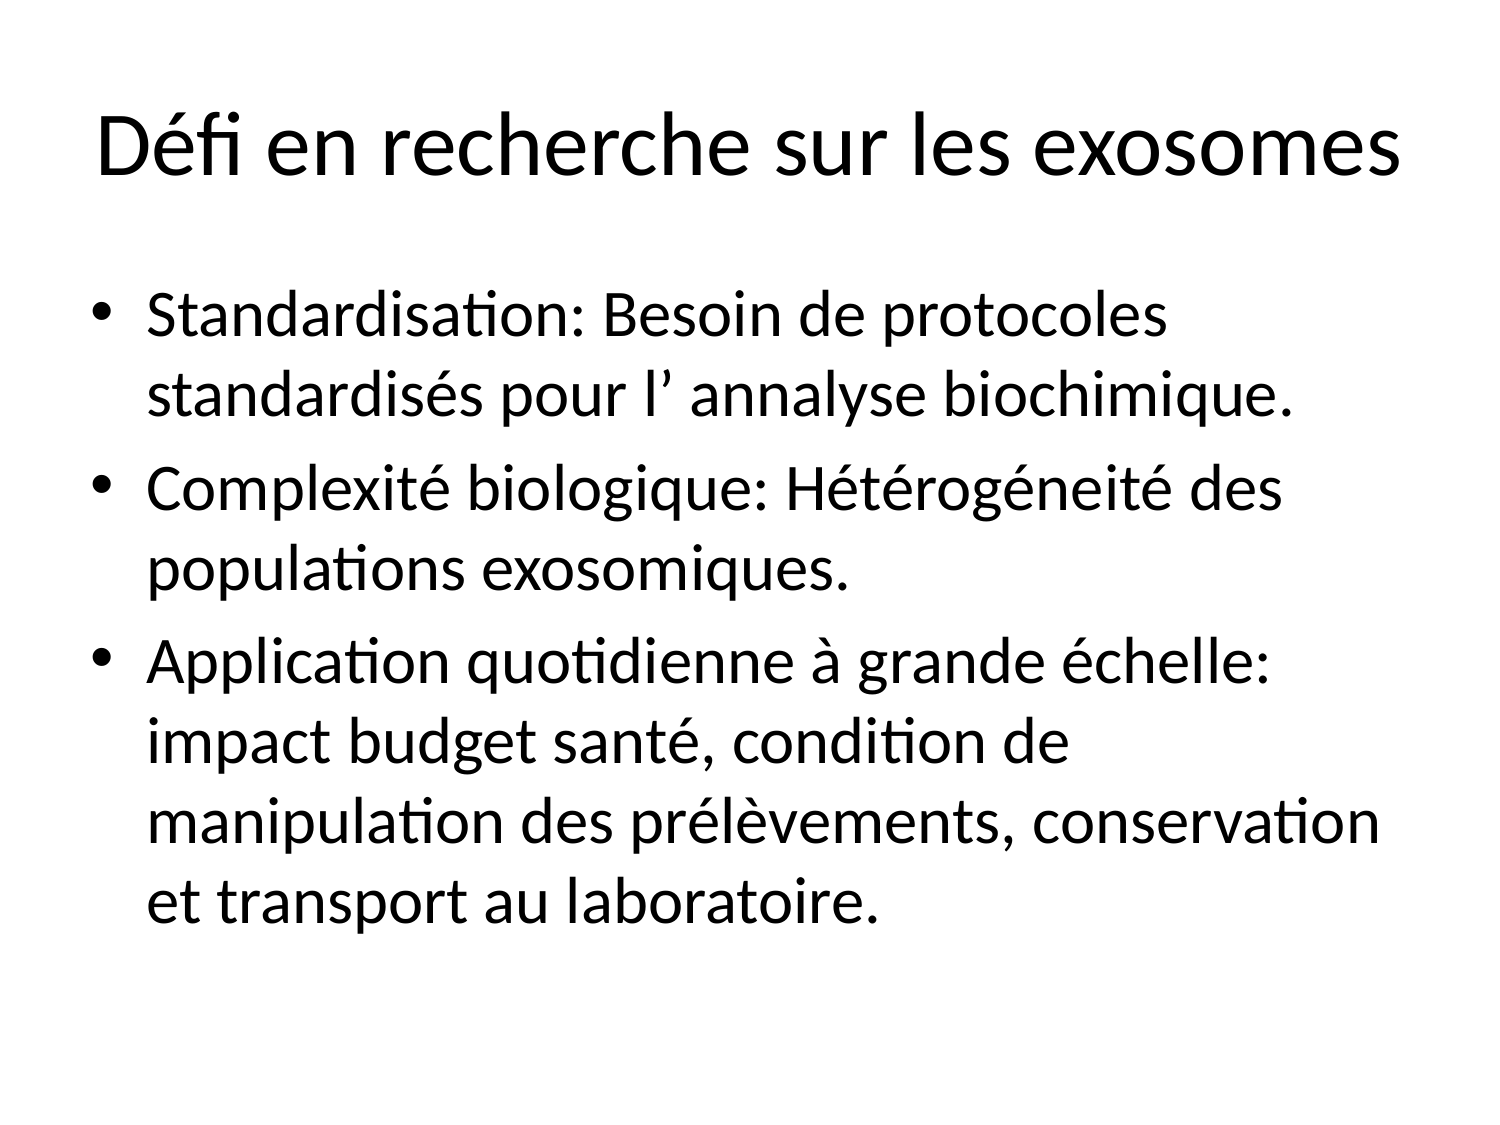

# Défi en recherche sur les exosomes
Standardisation: Besoin de protocoles standardisés pour l’ annalyse biochimique.
Complexité biologique: Hétérogéneité des populations exosomiques.
Application quotidienne à grande échelle:   impact budget santé, condition de manipulation des prélèvements, conservation et transport au laboratoire.